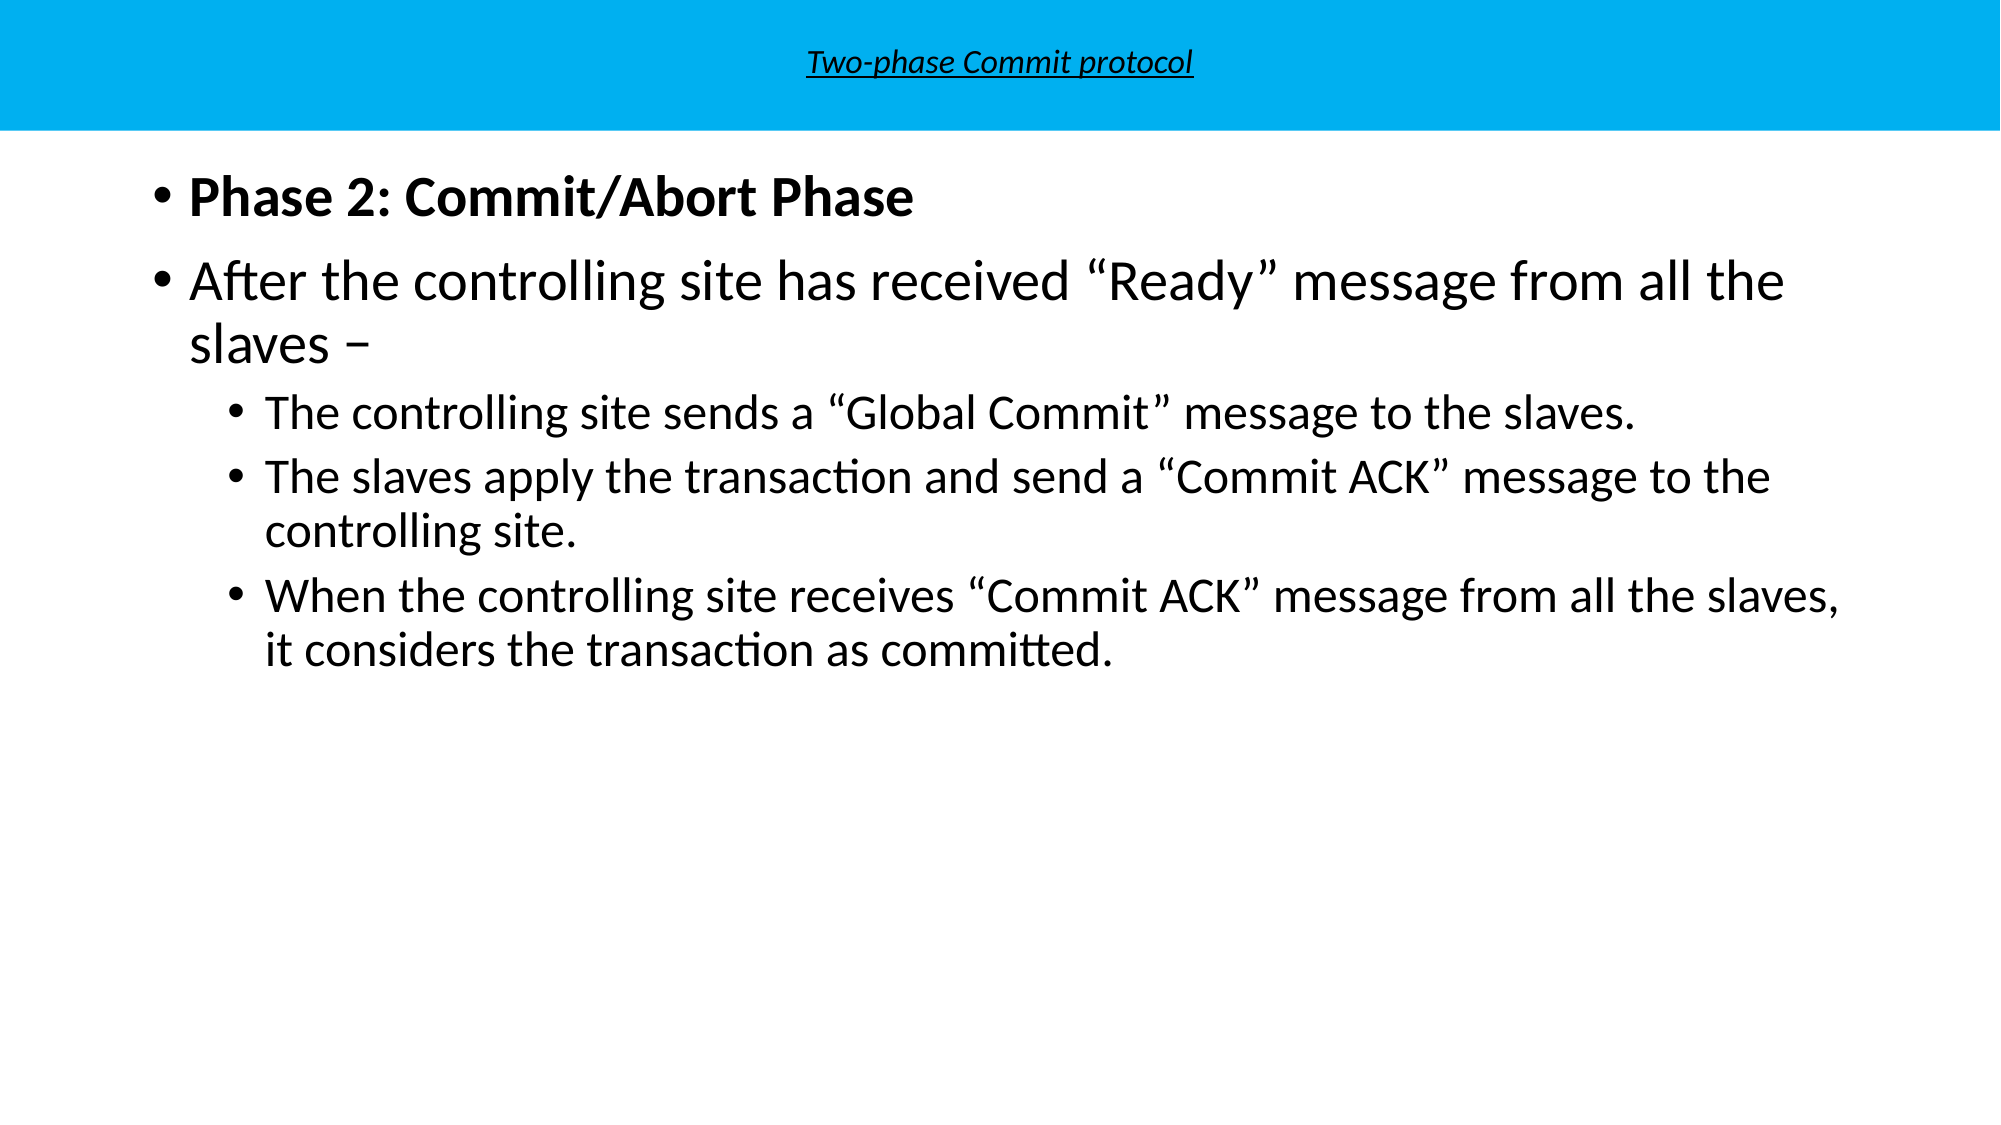

# Two-phase Commit protocol
Phase 2: Commit/Abort Phase
After the controlling site has received “Ready” message from all the slaves −
The controlling site sends a “Global Commit” message to the slaves.
The slaves apply the transaction and send a “Commit ACK” message to the controlling site.
When the controlling site receives “Commit ACK” message from all the slaves, it considers the transaction as committed.